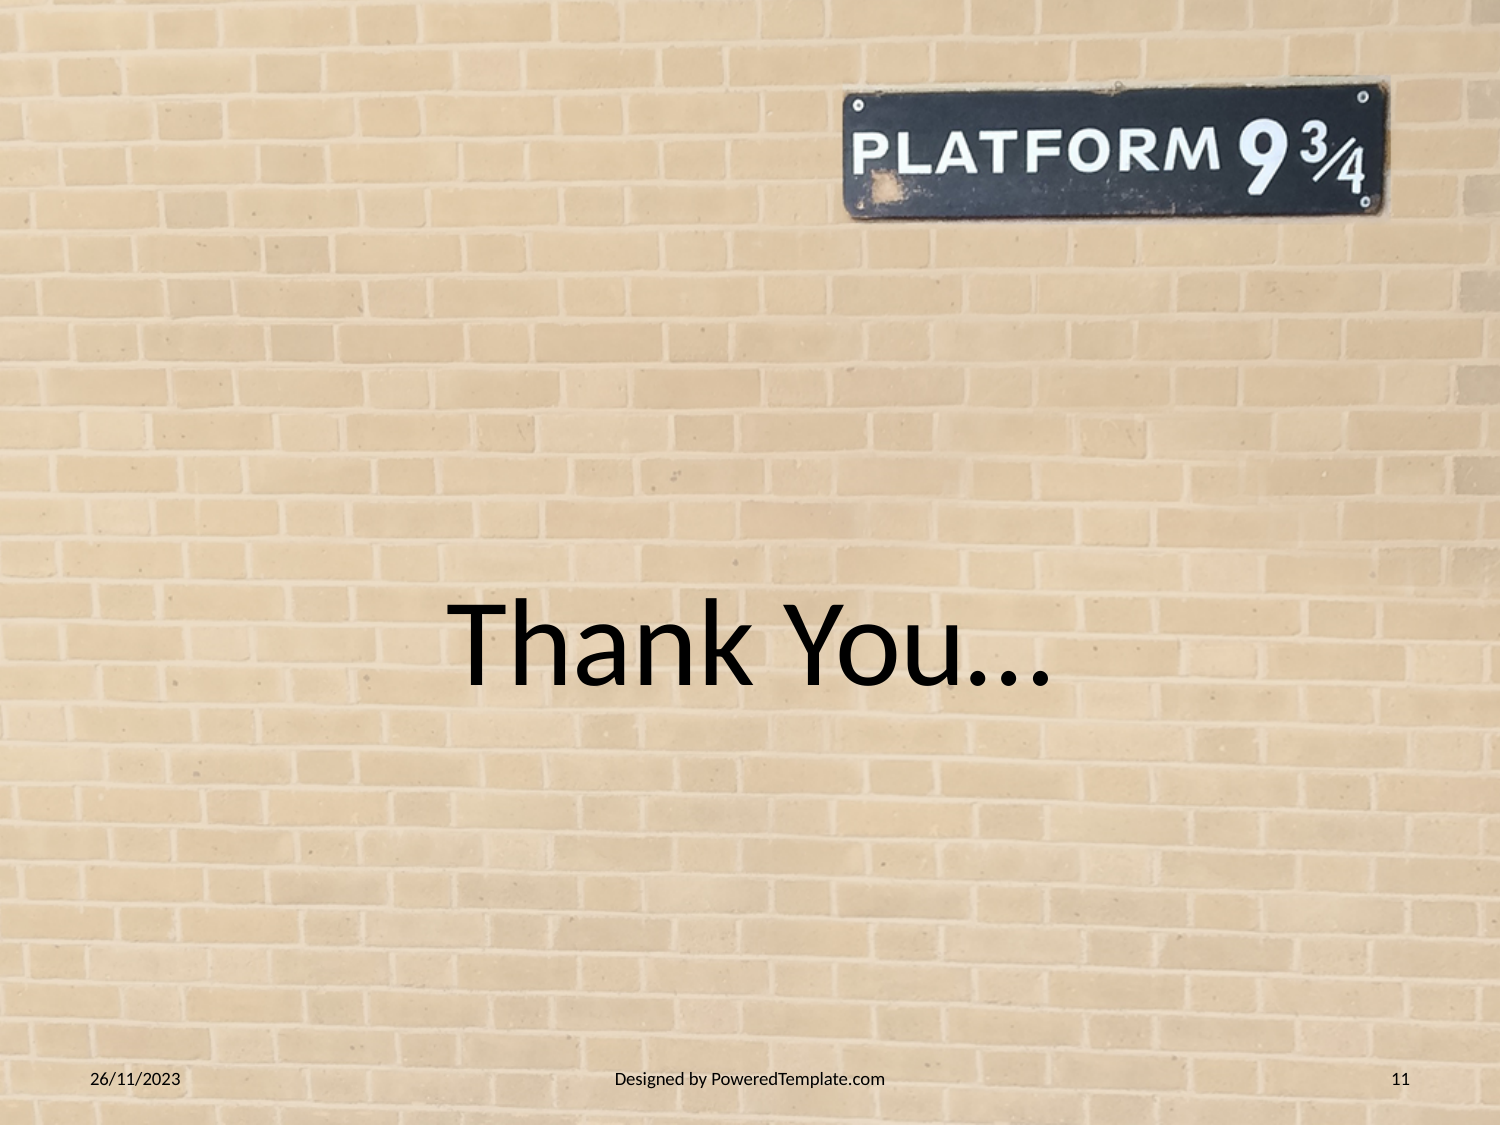

Thank You…
26/11/2023
Designed by PoweredTemplate.com
11